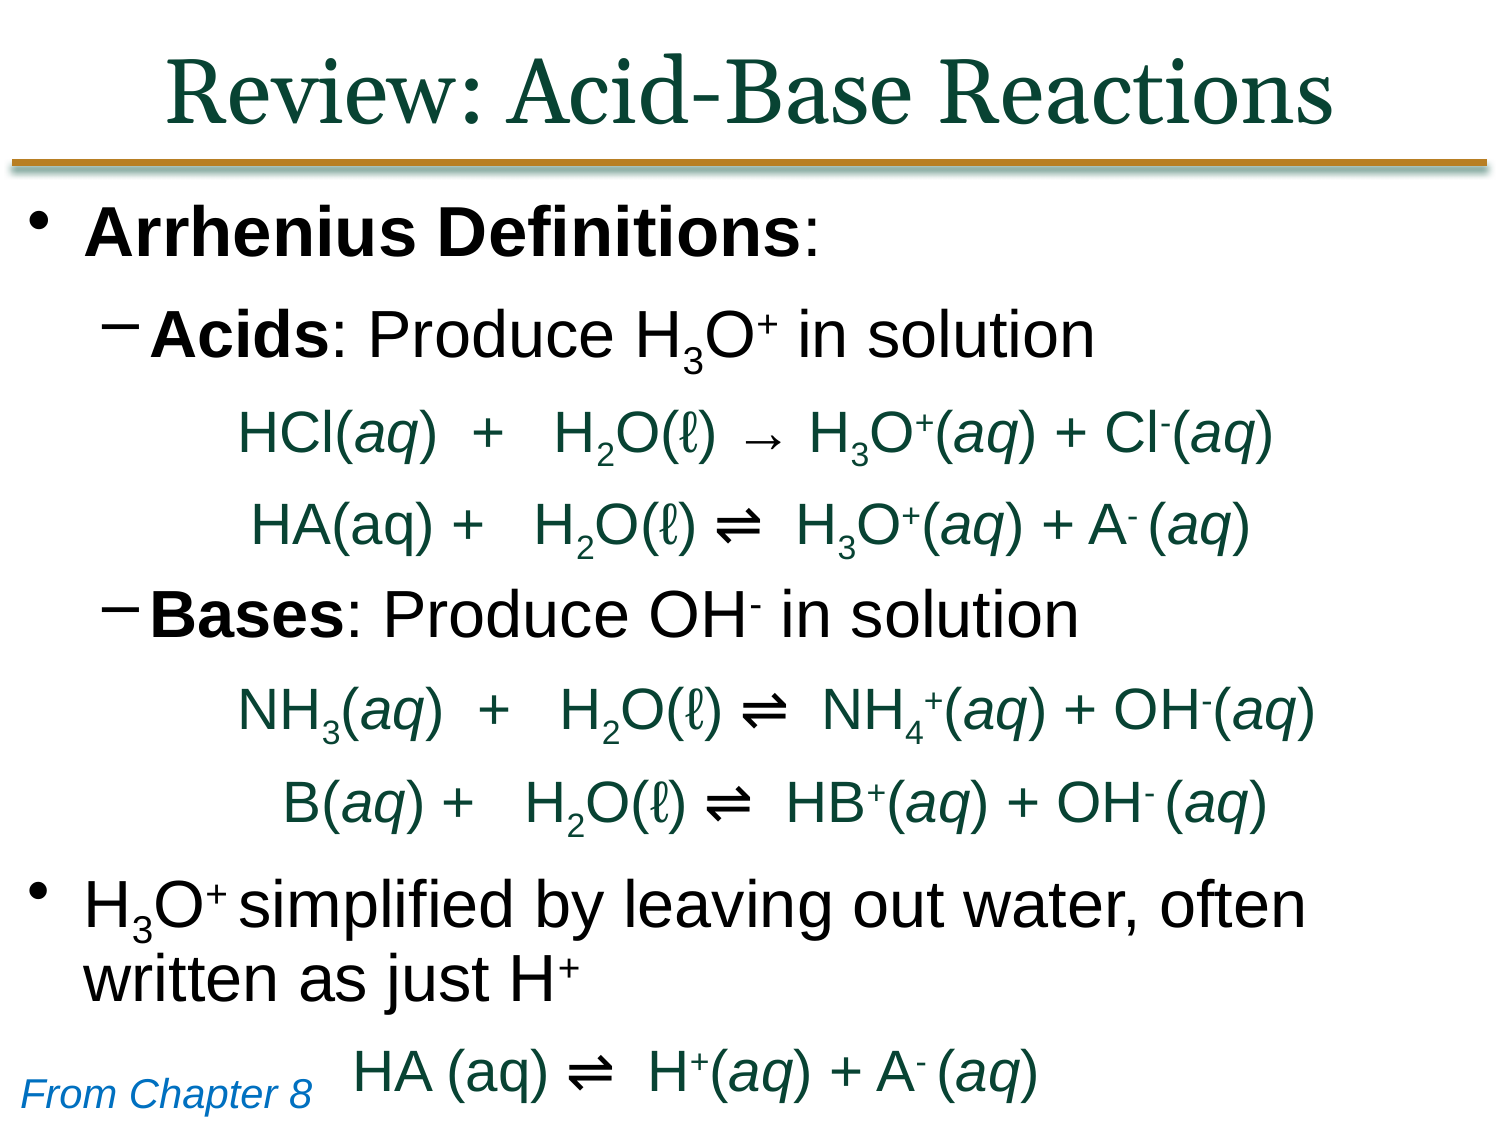

Review: Acid-Base Reactions
Arrhenius Definitions:
Acids: Produce H3O+ in solution
	  HCl(aq)  +   H2O(ℓ) → H3O+(aq) + Cl-(aq)
            HA(aq) +   H2O(ℓ) ⇌  H3O+(aq) + A- (aq)
Bases: Produce OH- in solution
	  NH3(aq)  +   H2O(ℓ) ⇌  NH4+(aq) + OH-(aq)
              B(aq) +   H2O(ℓ) ⇌  HB+(aq) + OH- (aq)
H3O+ simplified by leaving out water, often written as just H+
                    HA (aq) ⇌  H+(aq) + A- (aq)

From Chapter 8